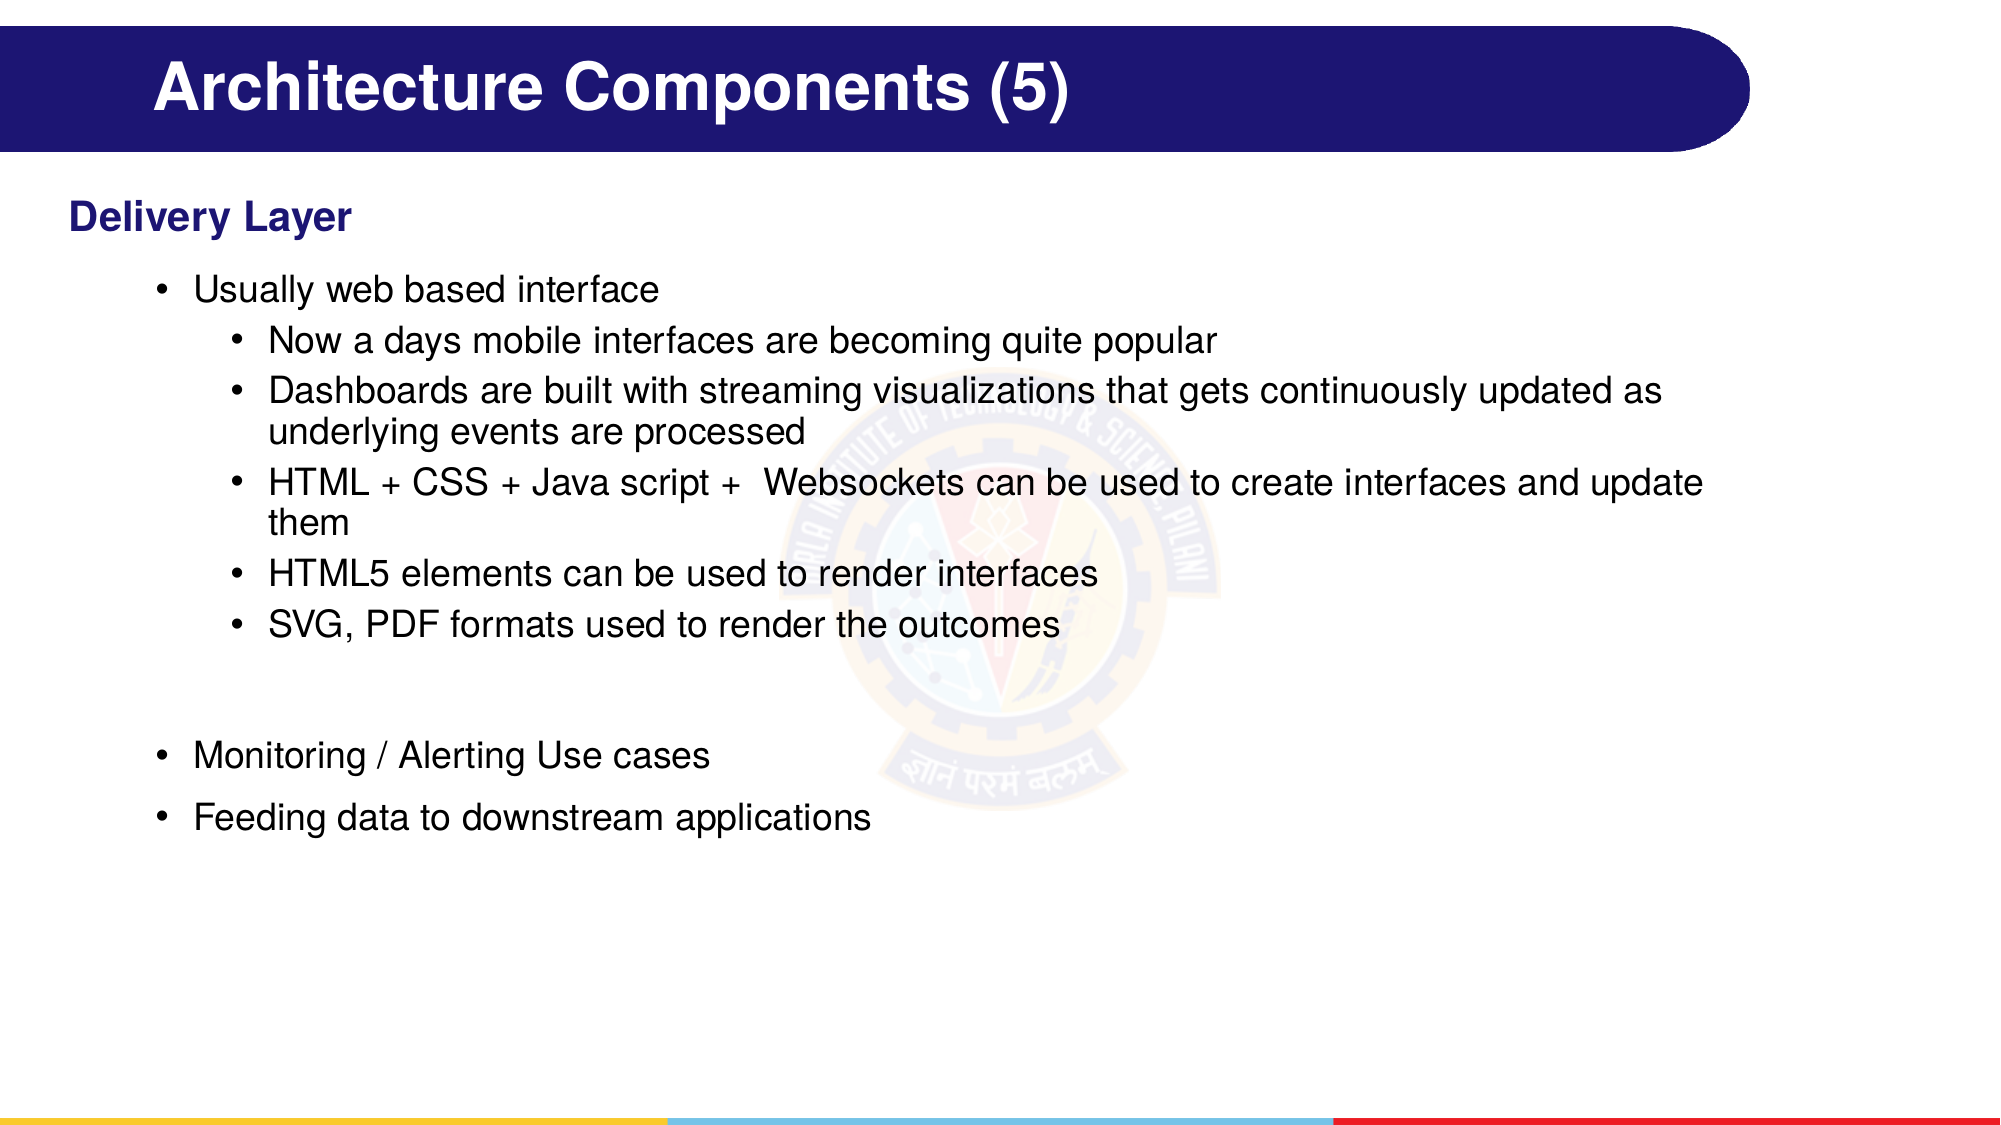

# Architecture Components (5)
Delivery Layer
Usually web based interface
Now a days mobile interfaces are becoming quite popular
Dashboards are built with streaming visualizations that gets continuously updated as underlying events are processed
HTML + CSS + Java script +  Websockets can be used to create interfaces and update them
HTML5 elements can be used to render interfaces
SVG, PDF formats used to render the outcomes

Monitoring / Alerting Use cases
Feeding data to downstream applications